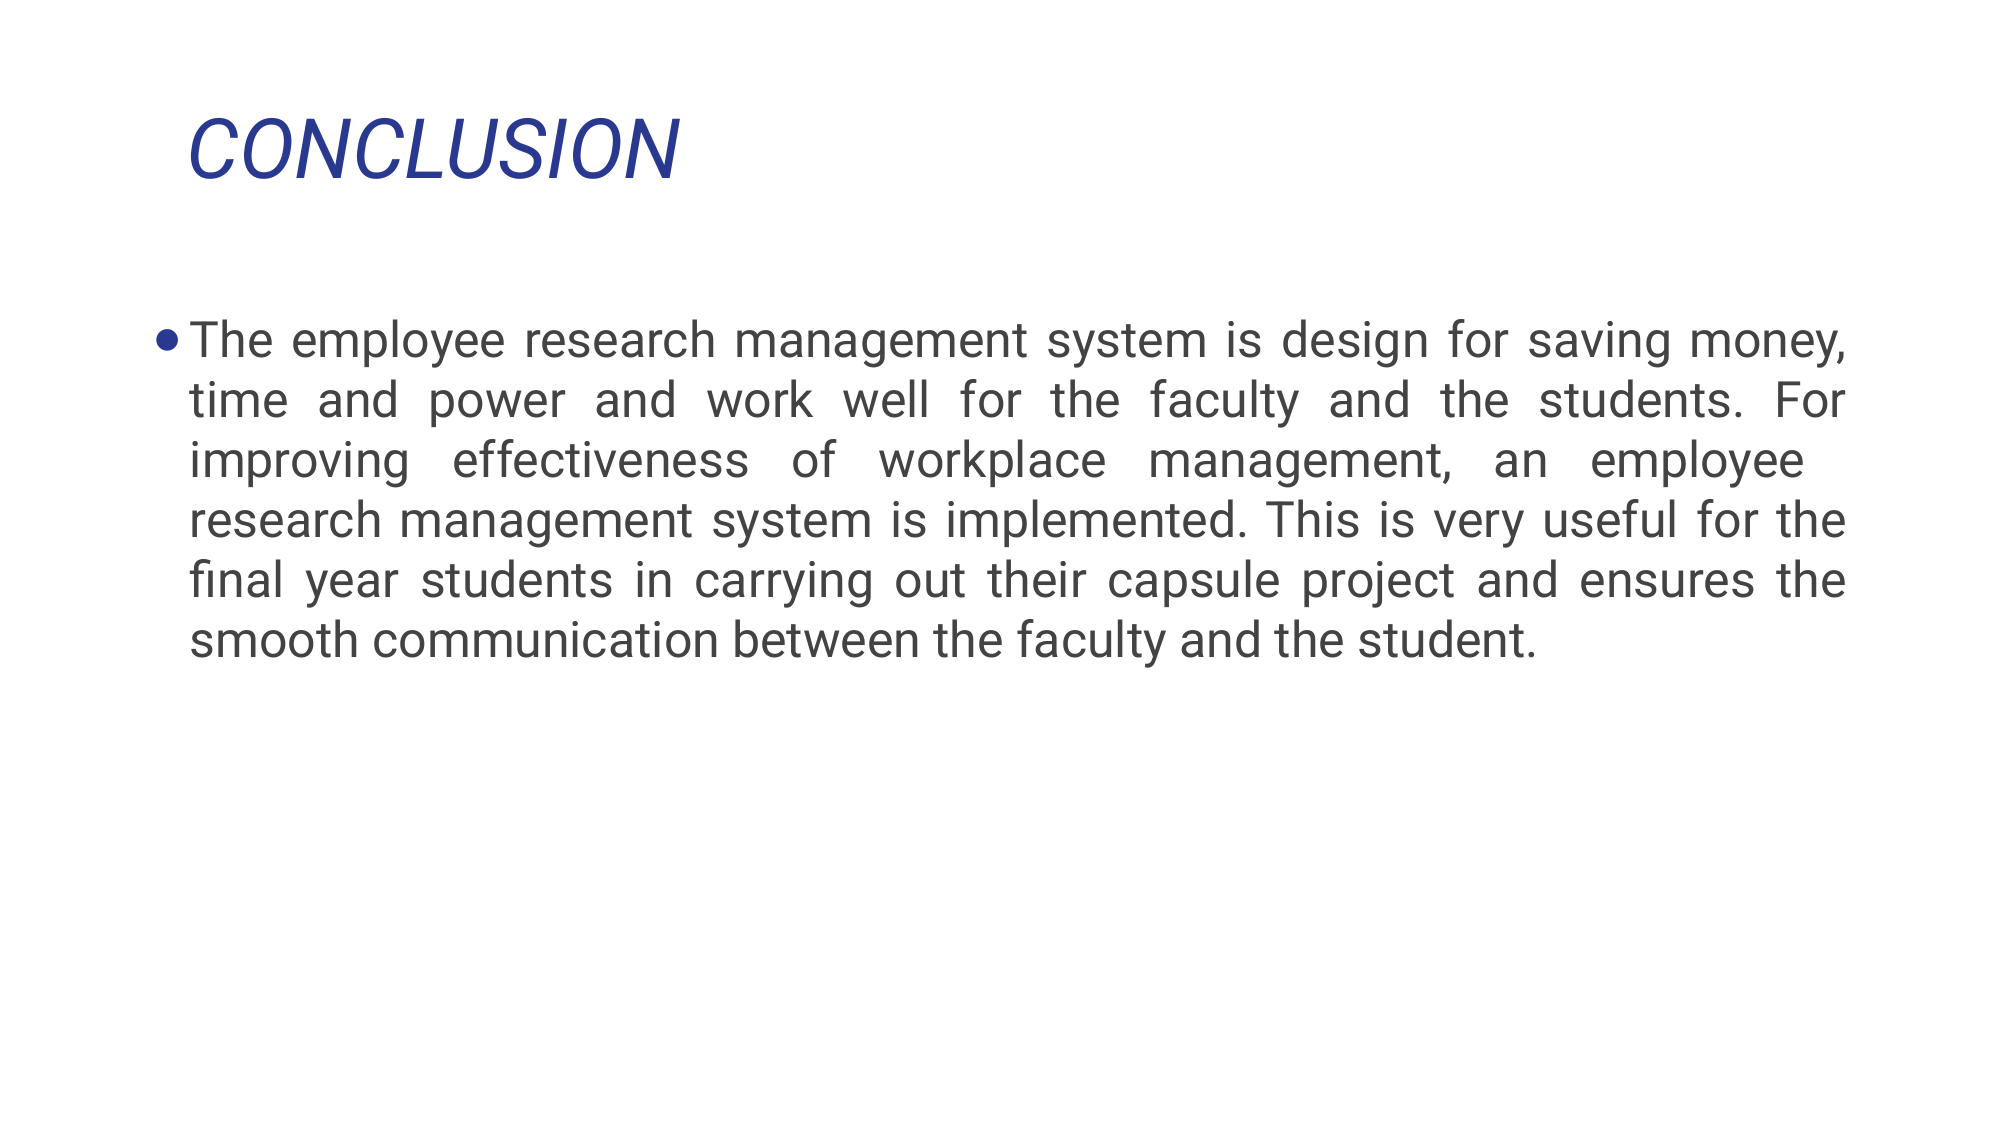

# CONCLUSION
The employee research management system is design for saving money, time and power and work well for the faculty and the students. For improving effectiveness of workplace management, an employee  research management system is implemented. This is very useful for the final year students in carrying out their capsule project and ensures the smooth communication between the faculty and the student.